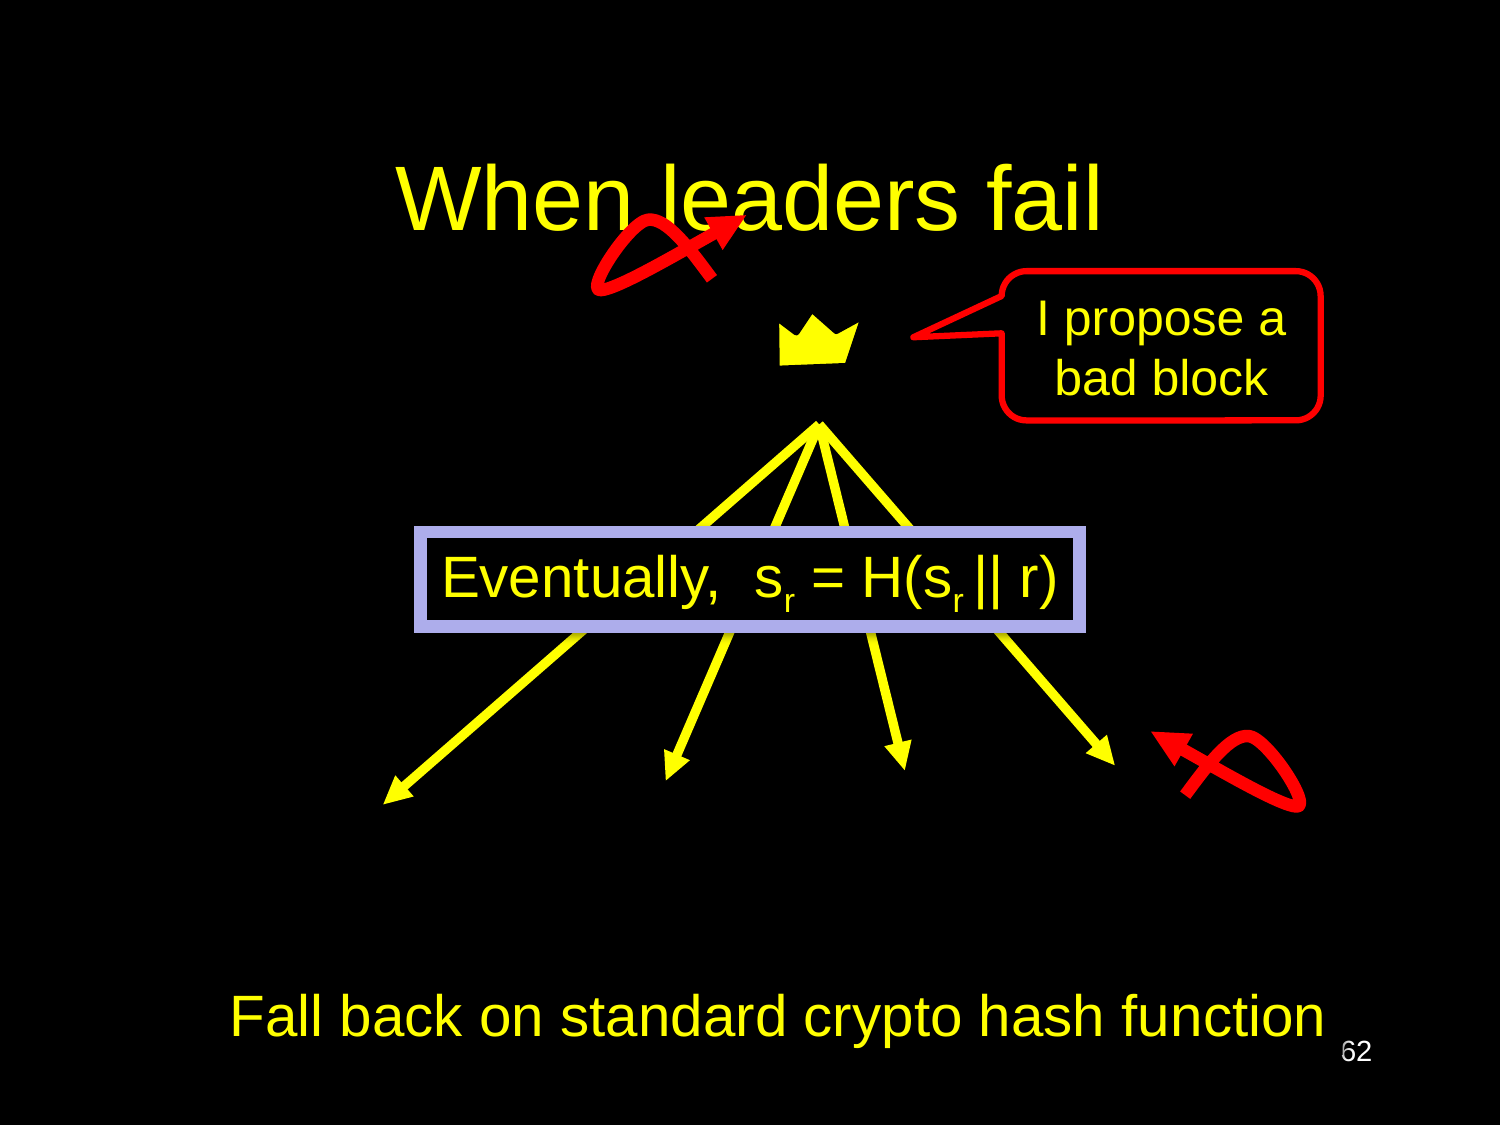

# When leaders fail

I propose a bad block

Eventually,  sr = H(sr || r)

Fall back on standard crypto hash function
62